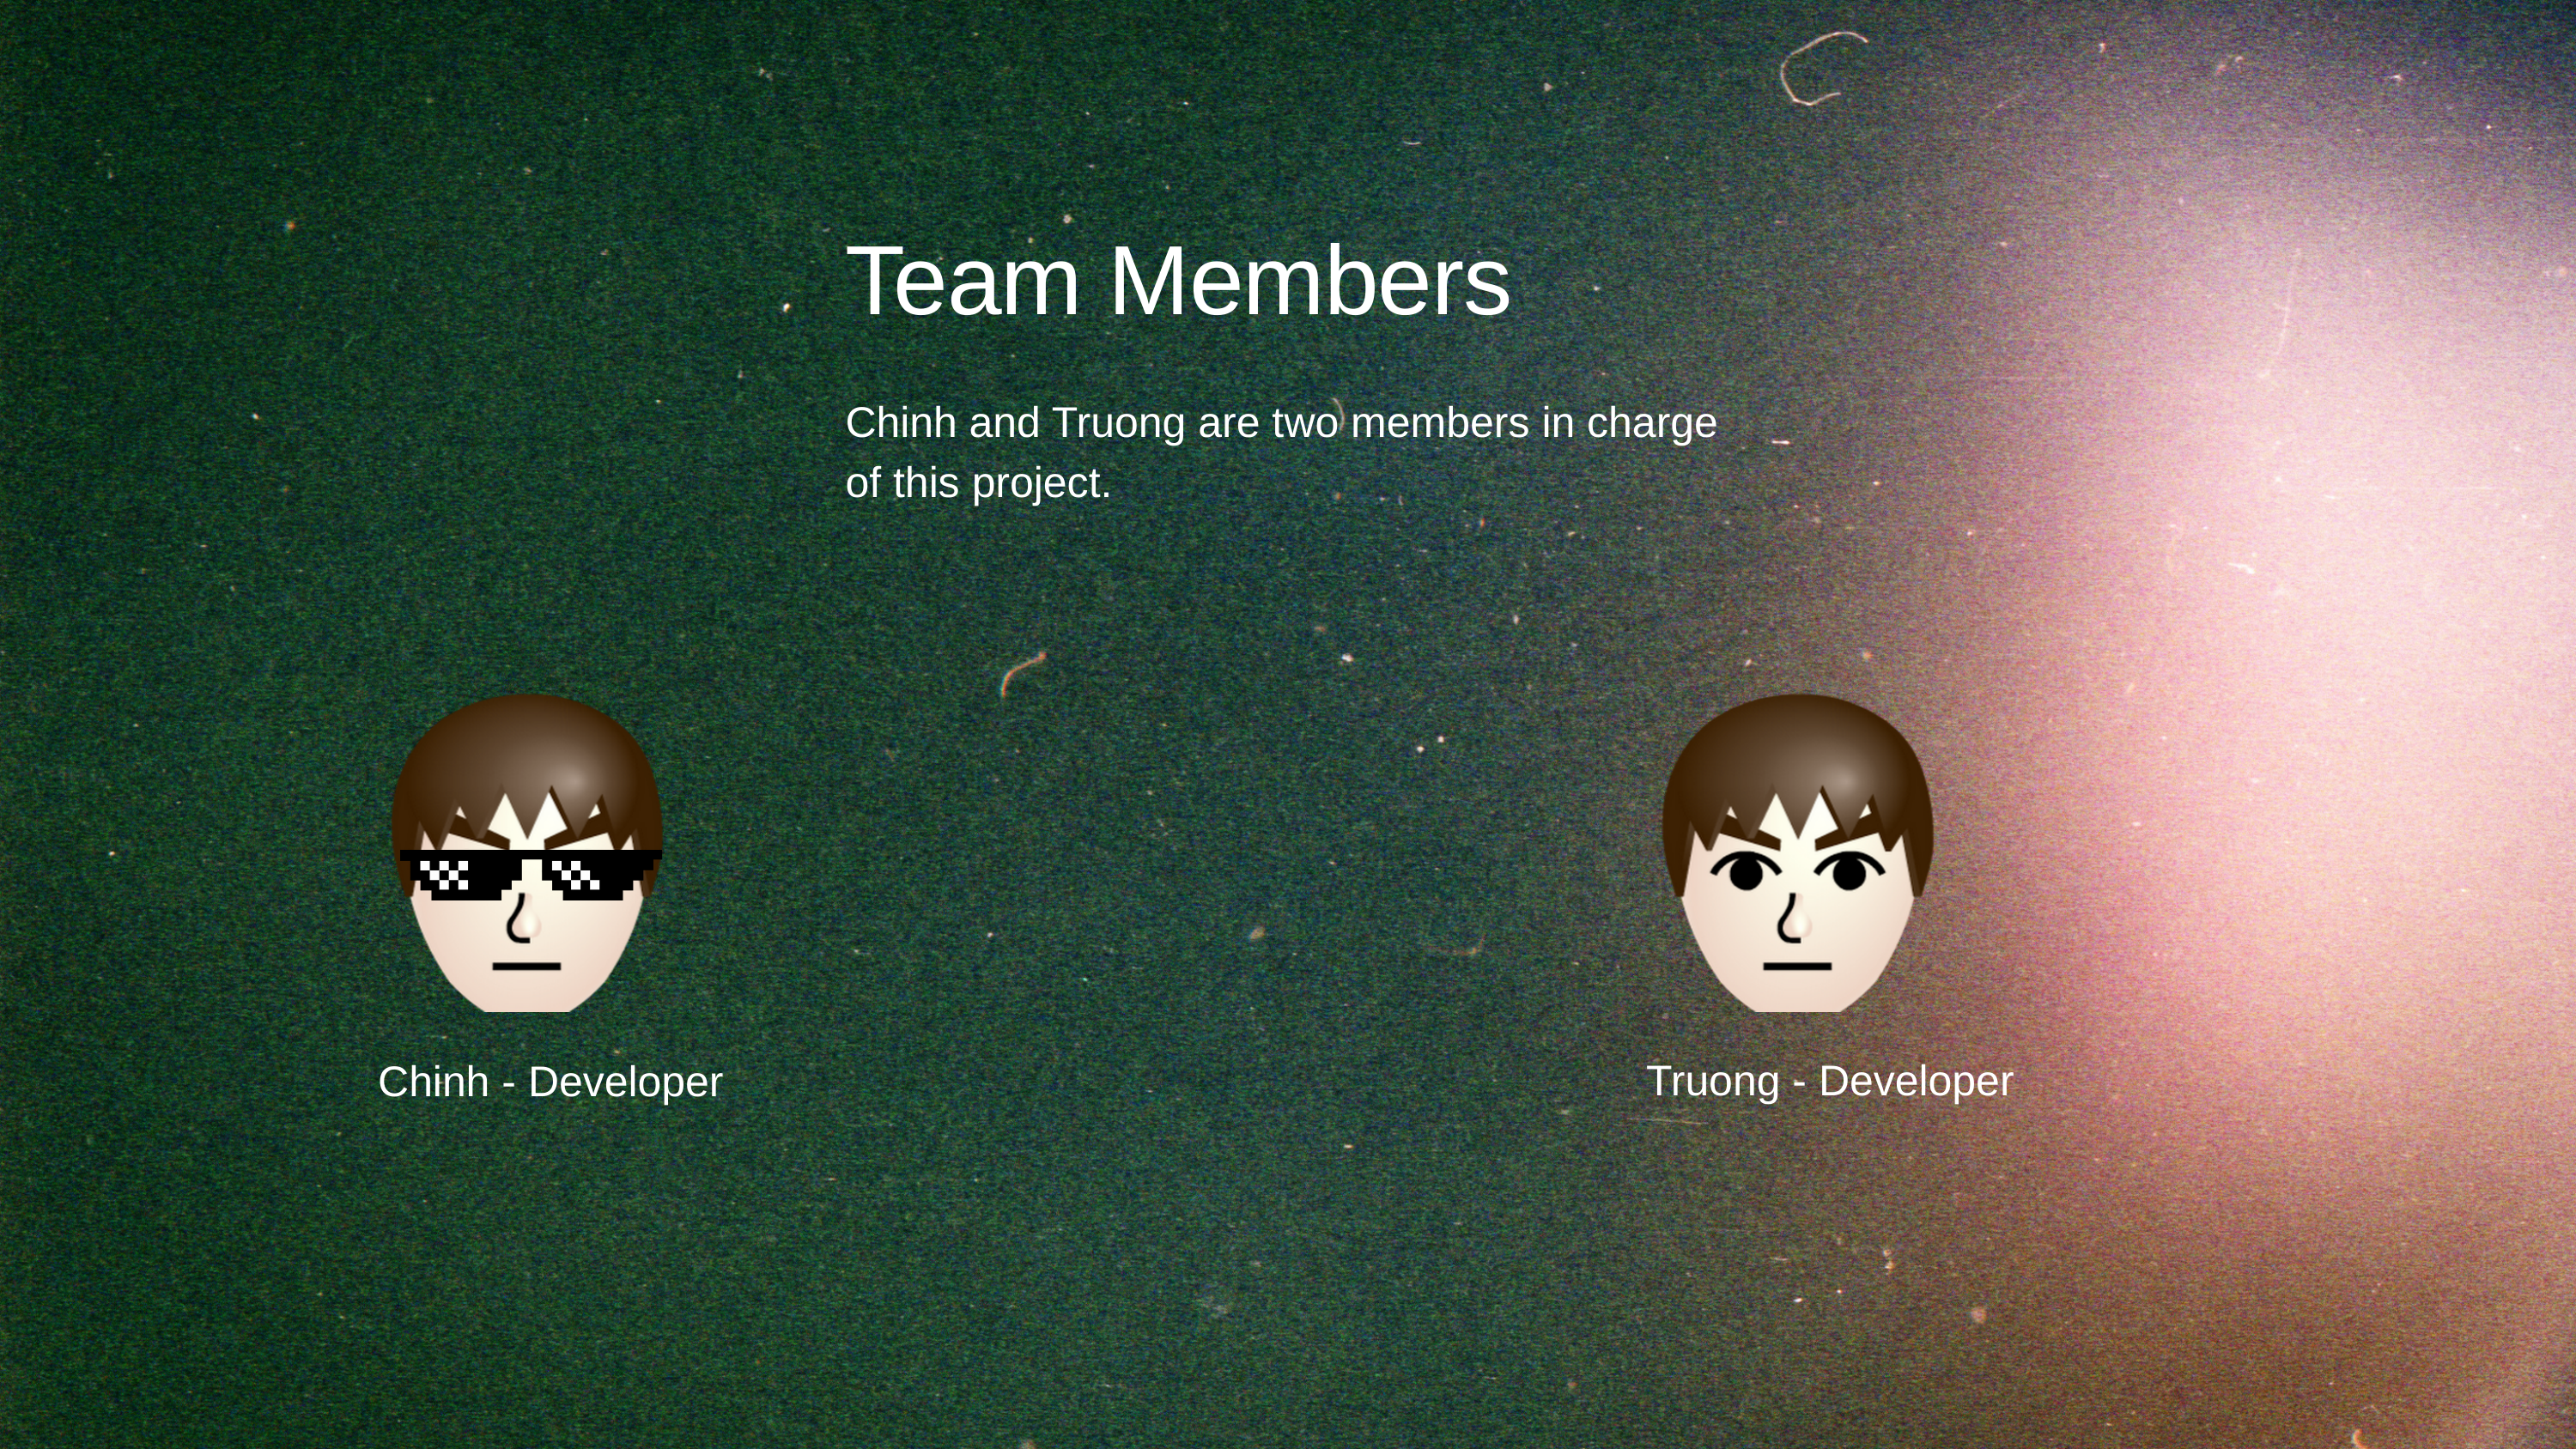

Team Members
Chinh and Truong are two members in charge of this project.

Truong - Developer
Chinh - Developer